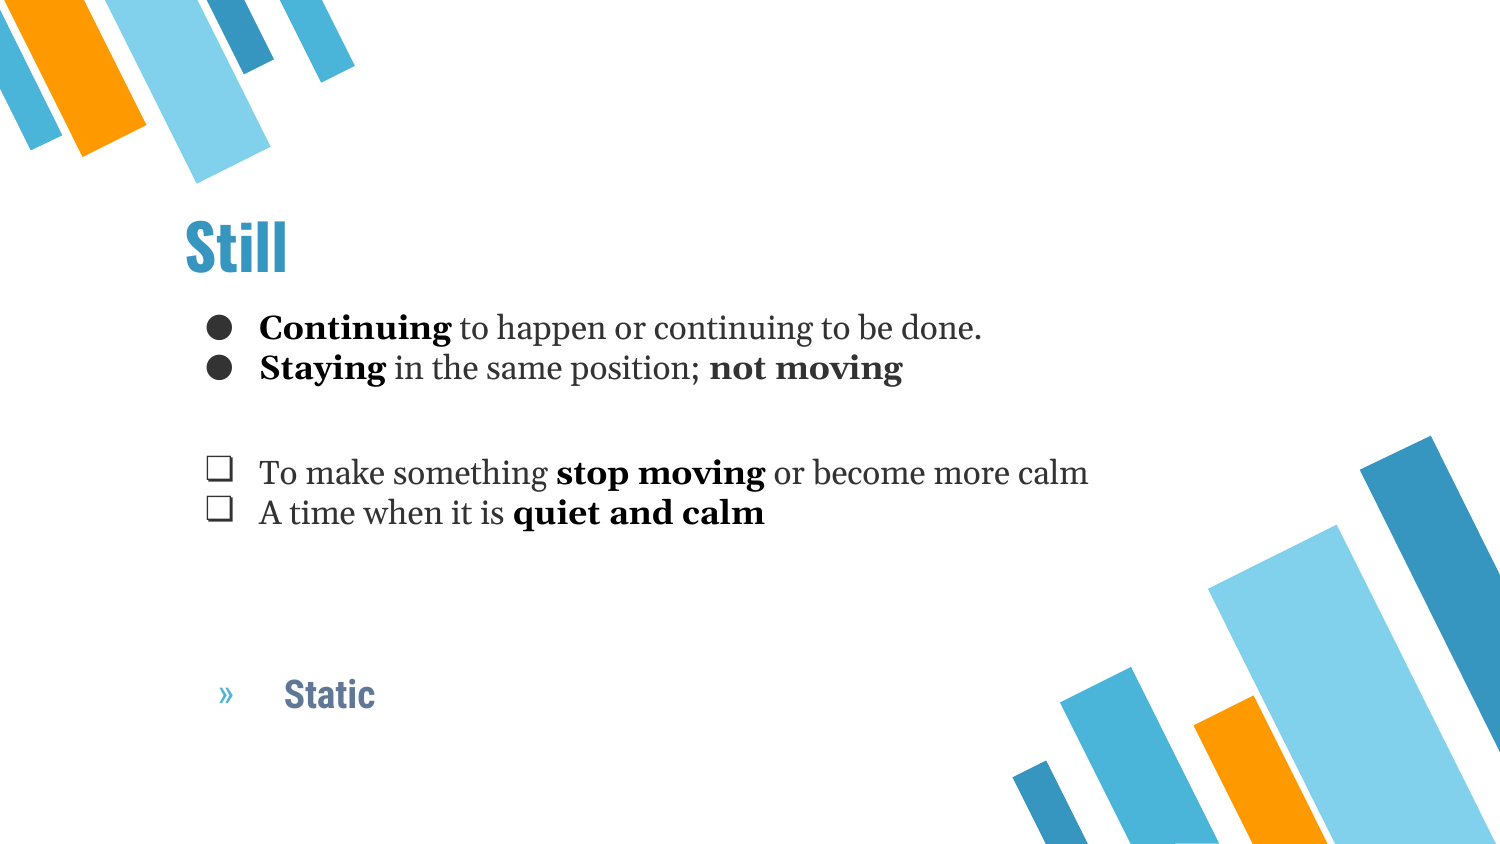

# Still
Continuing to happen or continuing to be done.
Staying in the same position; not moving

To make something stop moving or become more calm
A time when it is quiet and calm

 Static